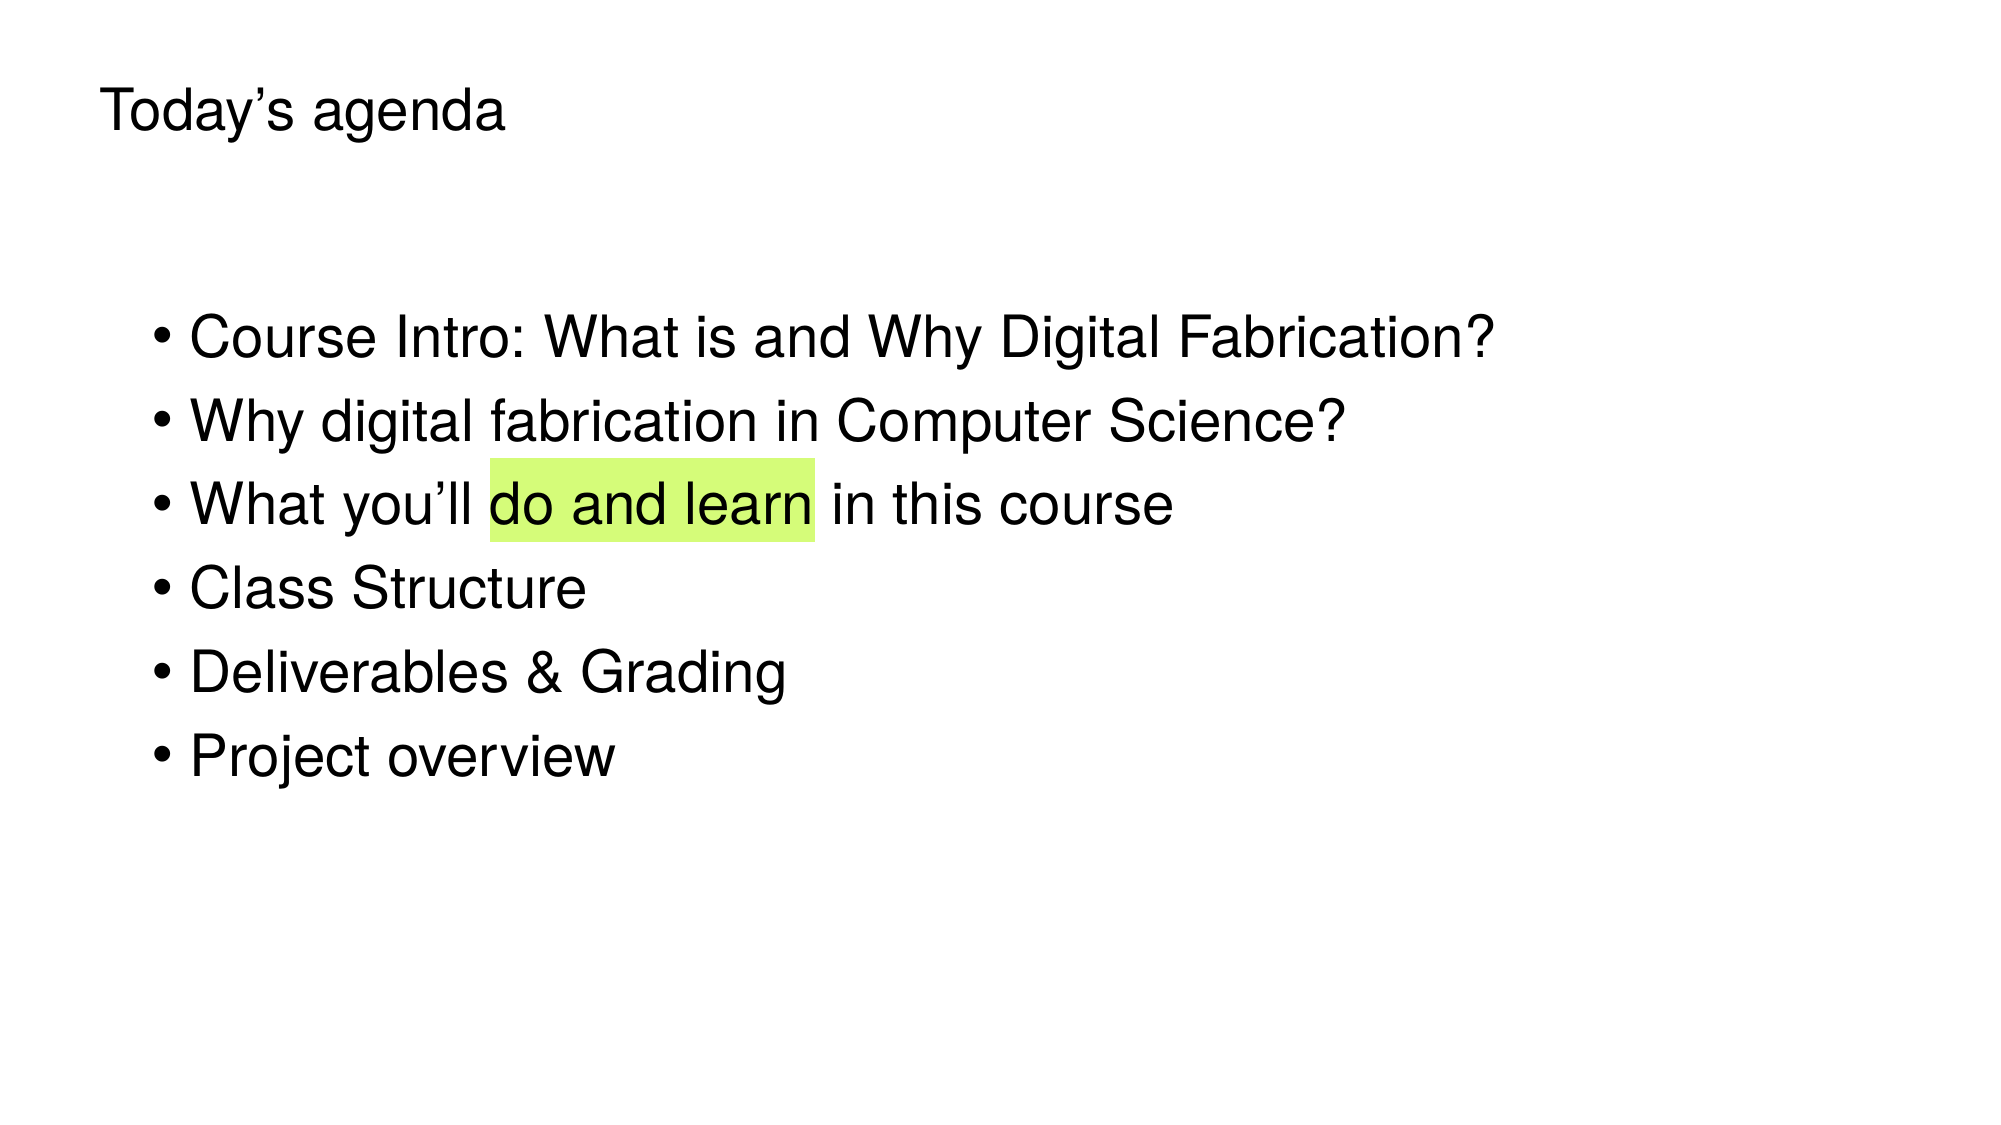

# Today’s agenda
Course Intro: What is and Why Digital Fabrication?
Why digital fabrication in Computer Science?
What you’ll do and learn in this course
Class Structure
Deliverables & Grading
Project overview